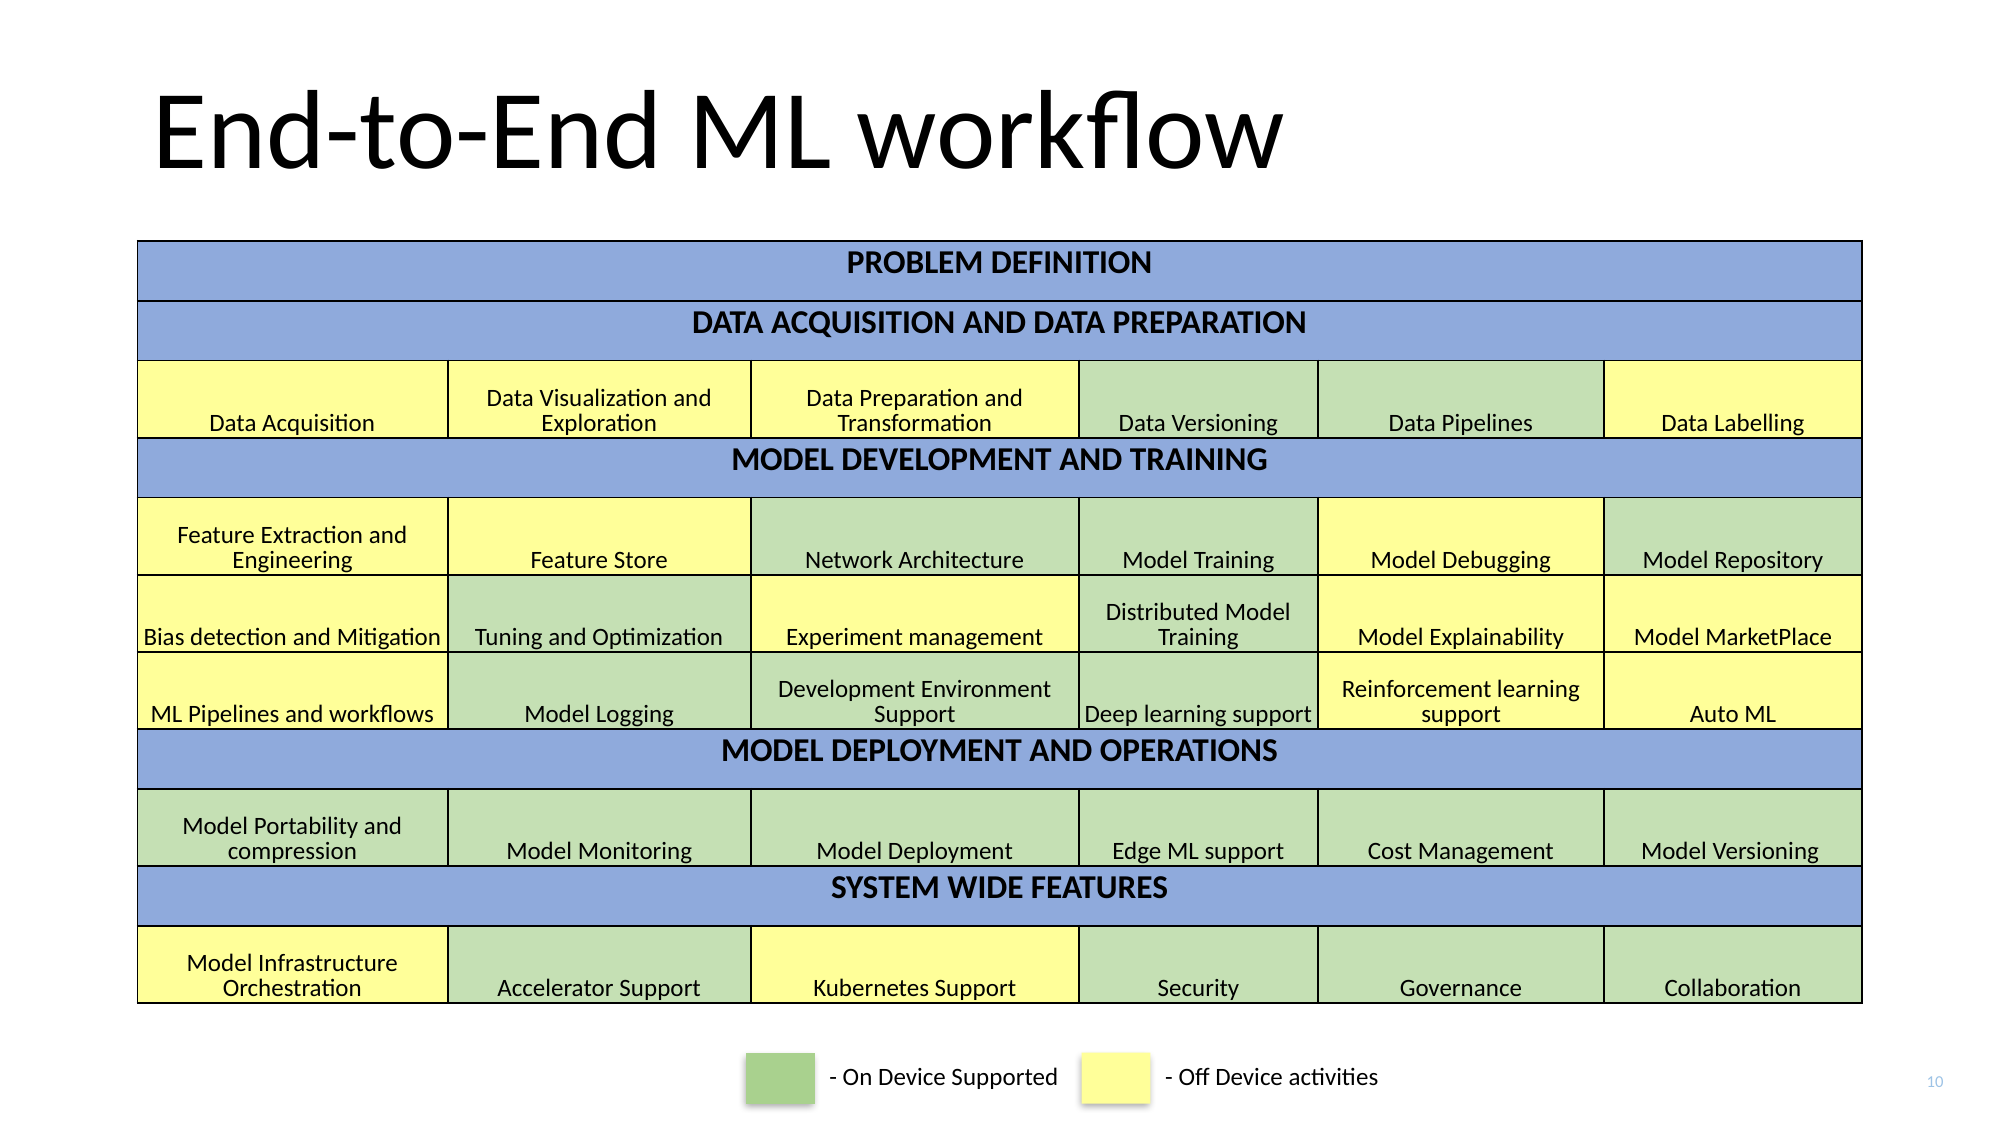

# End-to-End ML workflow
| PROBLEM DEFINITION |  |  |  |  |  |
| --- | --- | --- | --- | --- | --- |
| DATA ACQUISITION AND DATA PREPARATION |  |  |  |  |  |
| Data Acquisition | Data Visualization and Exploration | Data Preparation and Transformation | Data Versioning | Data Pipelines | Data Labelling |
| MODEL DEVELOPMENT AND TRAINING |  |  |  |  |  |
| Feature Extraction and Engineering | Feature Store | Network Architecture | Model Training | Model Debugging | Model Repository |
| Bias detection and Mitigation | Tuning and Optimization | Experiment management | Distributed Model Training | Model Explainability | Model MarketPlace |
| ML Pipelines and workflows | Model Logging | Development Environment Support | Deep learning support | Reinforcement learning support | Auto ML |
| MODEL DEPLOYMENT AND OPERATIONS |  |  |  |  |  |
| Model Portability and compression | Model Monitoring | Model Deployment | Edge ML support | Cost Management | Model Versioning |
| SYSTEM WIDE FEATURES |  |  |  |  |  |
| Model Infrastructure Orchestration | Accelerator Support | Kubernetes Support | Security | Governance | Collaboration |
- Off Device activities

- On Device Supported